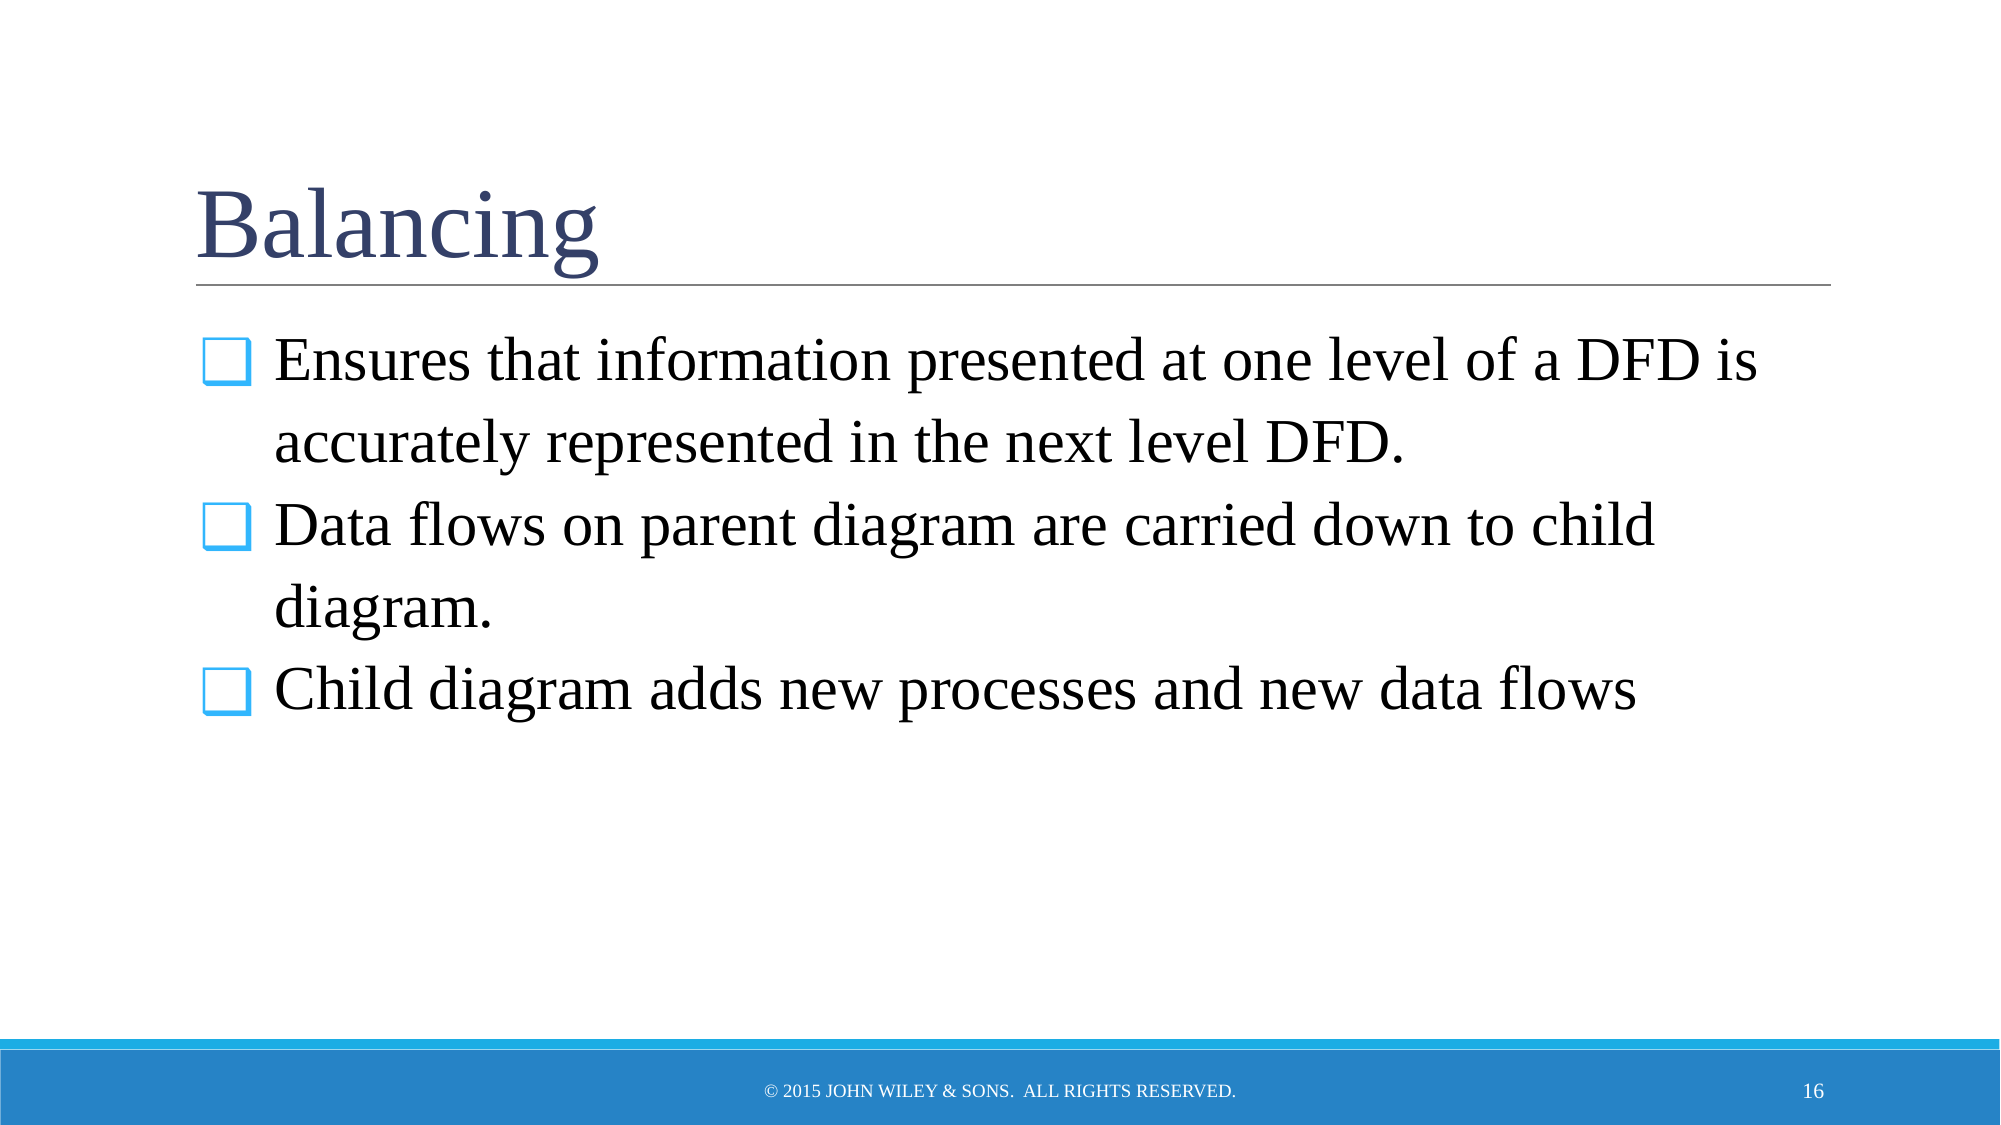

# Balancing
Ensures that information presented at one level of a DFD is accurately represented in the next level DFD.
Data flows on parent diagram are carried down to child diagram.
Child diagram adds new processes and new data flows
© 2015 JOHN WILEY & SONS.  ALL RIGHTS RESERVED.
16